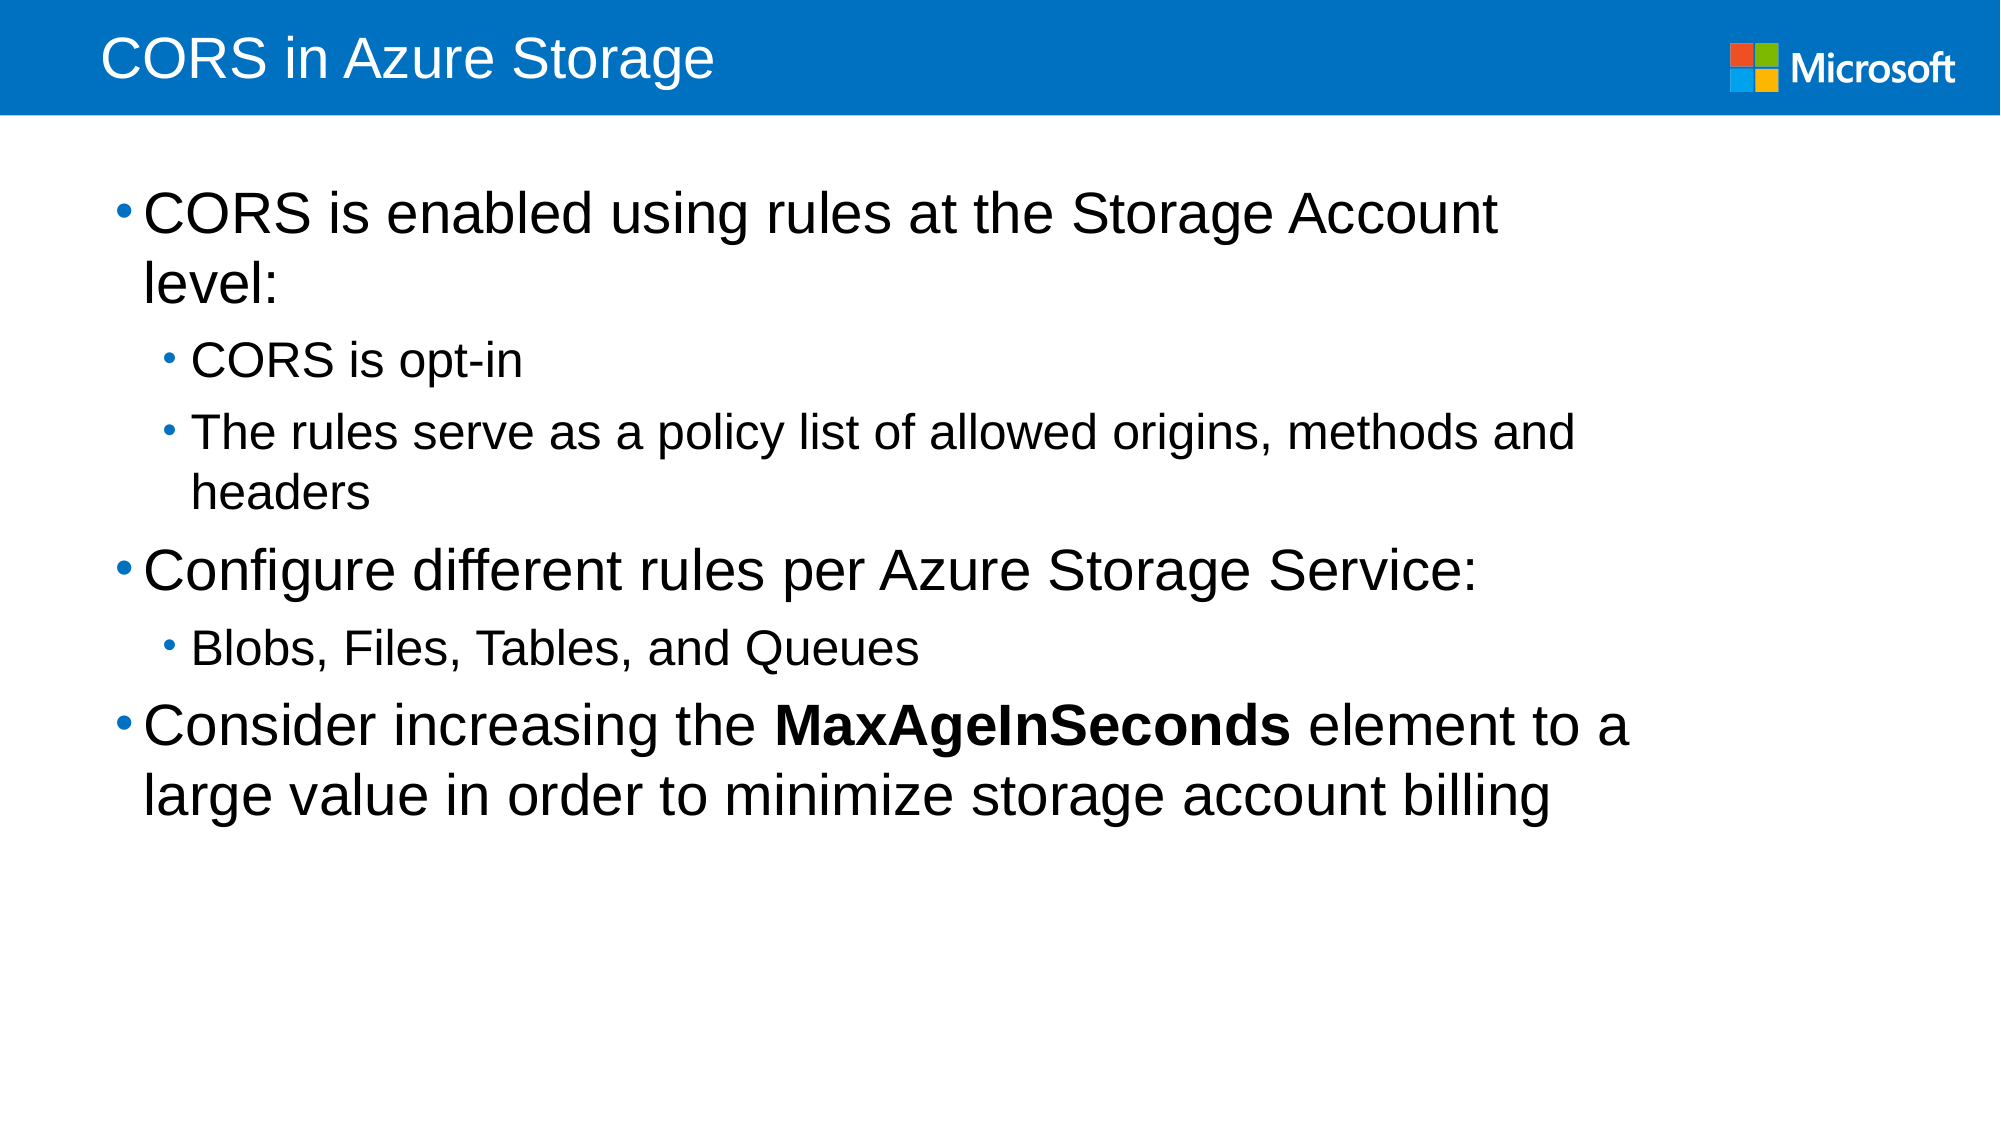

# CORS in Azure Storage
CORS is enabled using rules at the Storage Account level:
CORS is opt-in
The rules serve as a policy list of allowed origins, methods and headers
Configure different rules per Azure Storage Service:
Blobs, Files, Tables, and Queues
Consider increasing the MaxAgeInSeconds element to a large value in order to minimize storage account billing